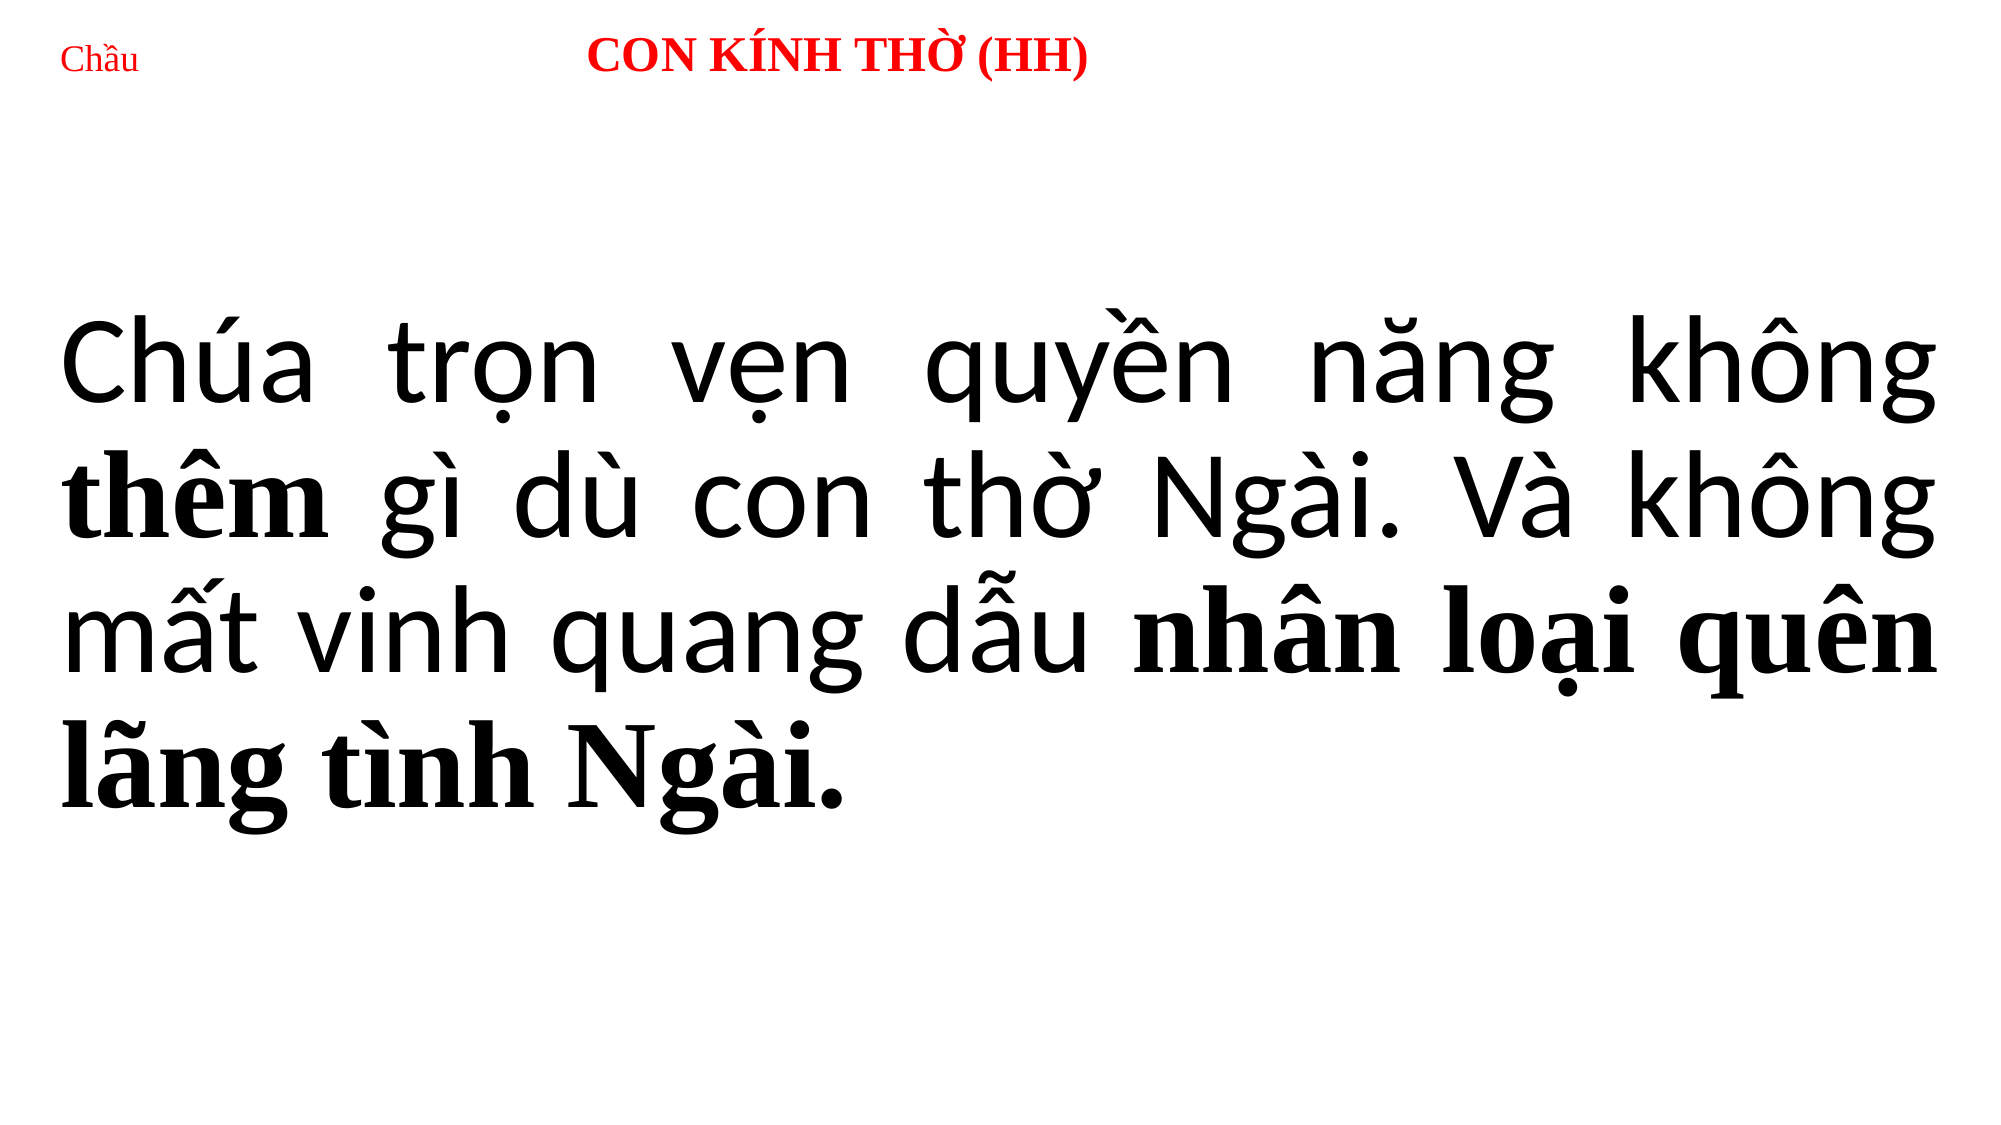

# Chầu 			        CON KÍNH THỜ (HH)
Chúa trọn vẹn quyền năng không thêm gì dù con thờ Ngài. Và không mất vinh quang dẫu nhân loại quên lãng tình Ngài.